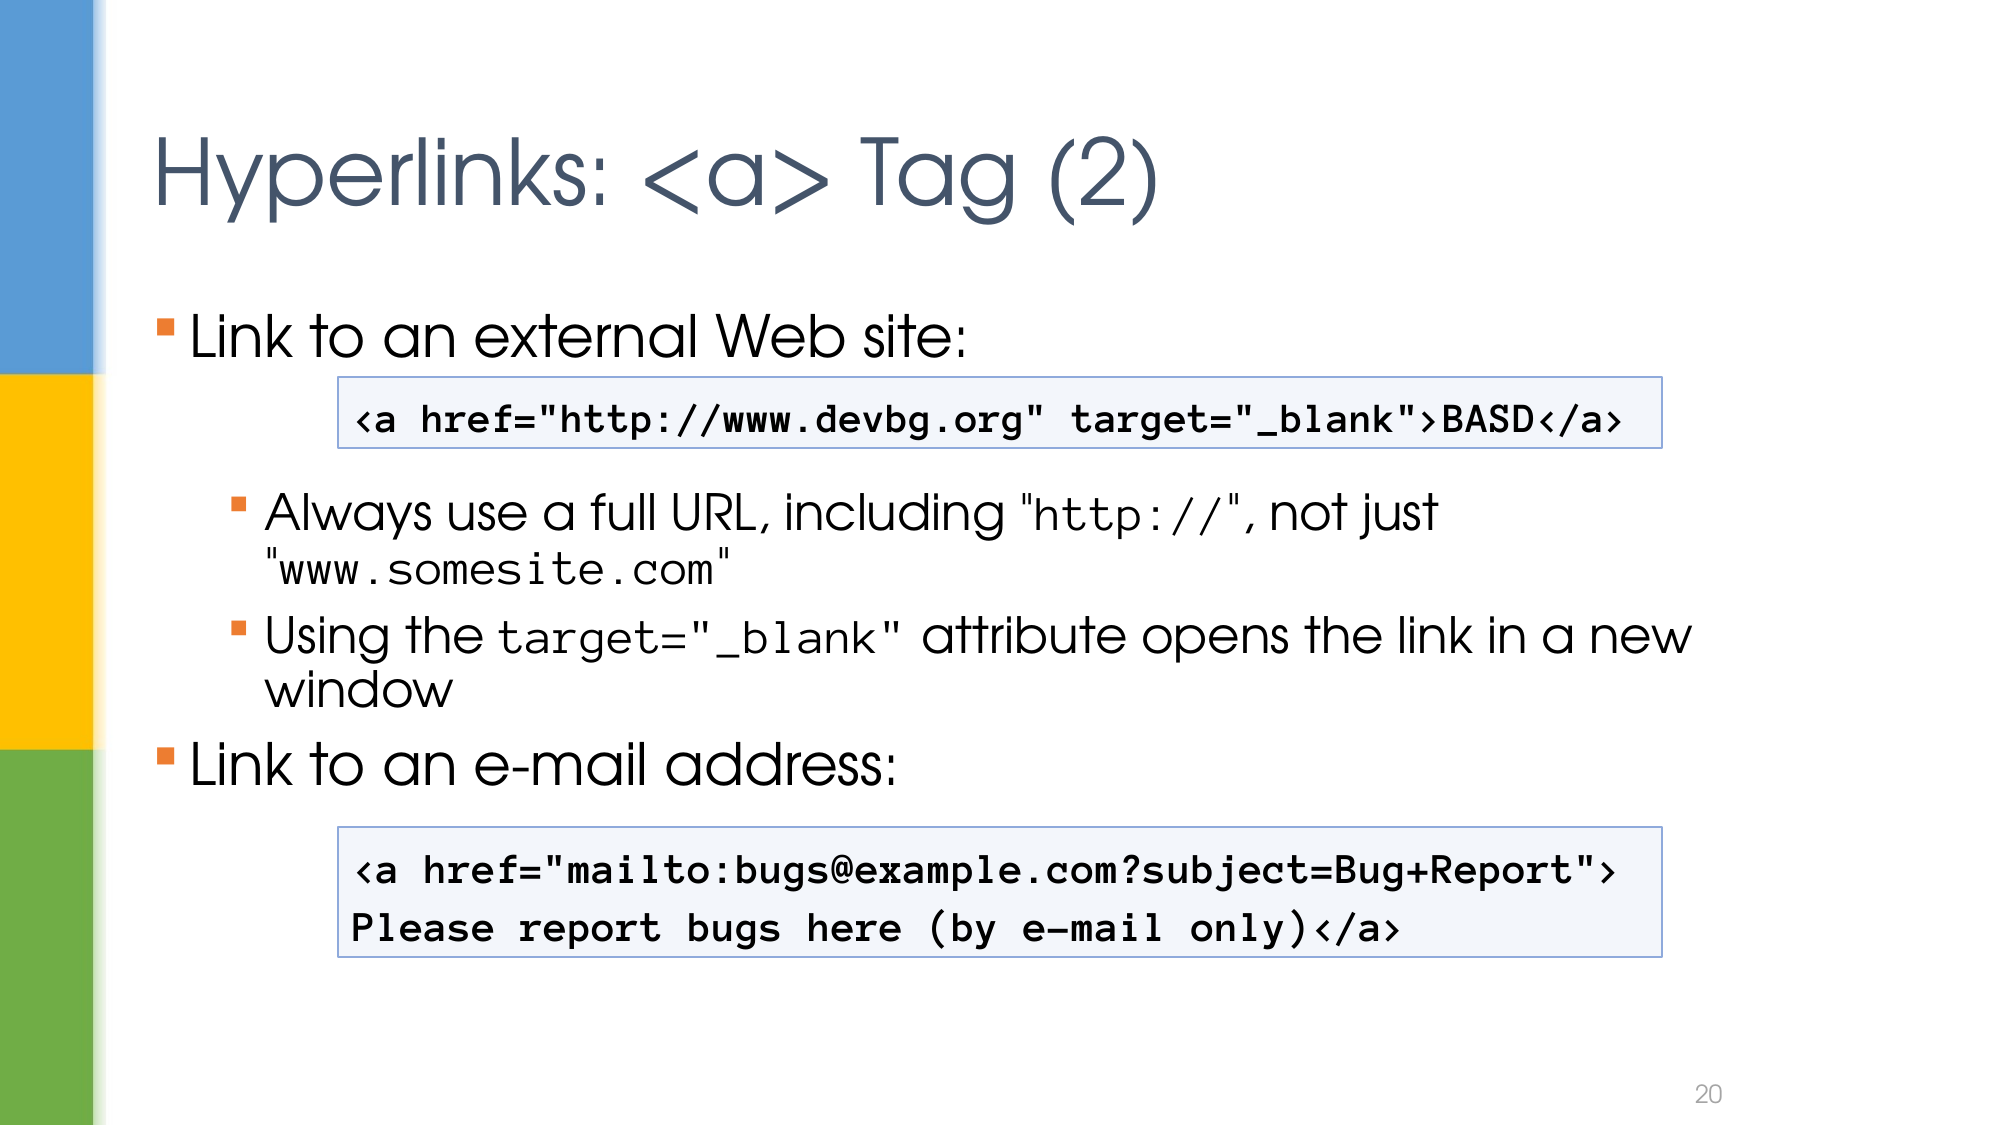

# Hyperlinks: <a> Tag (2)
Link to an external Web site:

Always use a full URL, including "http://", not just "www.somesite.com"
Using the target="_blank" attribute opens the link in a new window
Link to an e-mail address:
<a href="http://www.devbg.org" target="_blank">BASD</a>
<a href="mailto:bugs@example.com?subject=Bug+Report">
Please report bugs here (by e-mail only)</a>
20